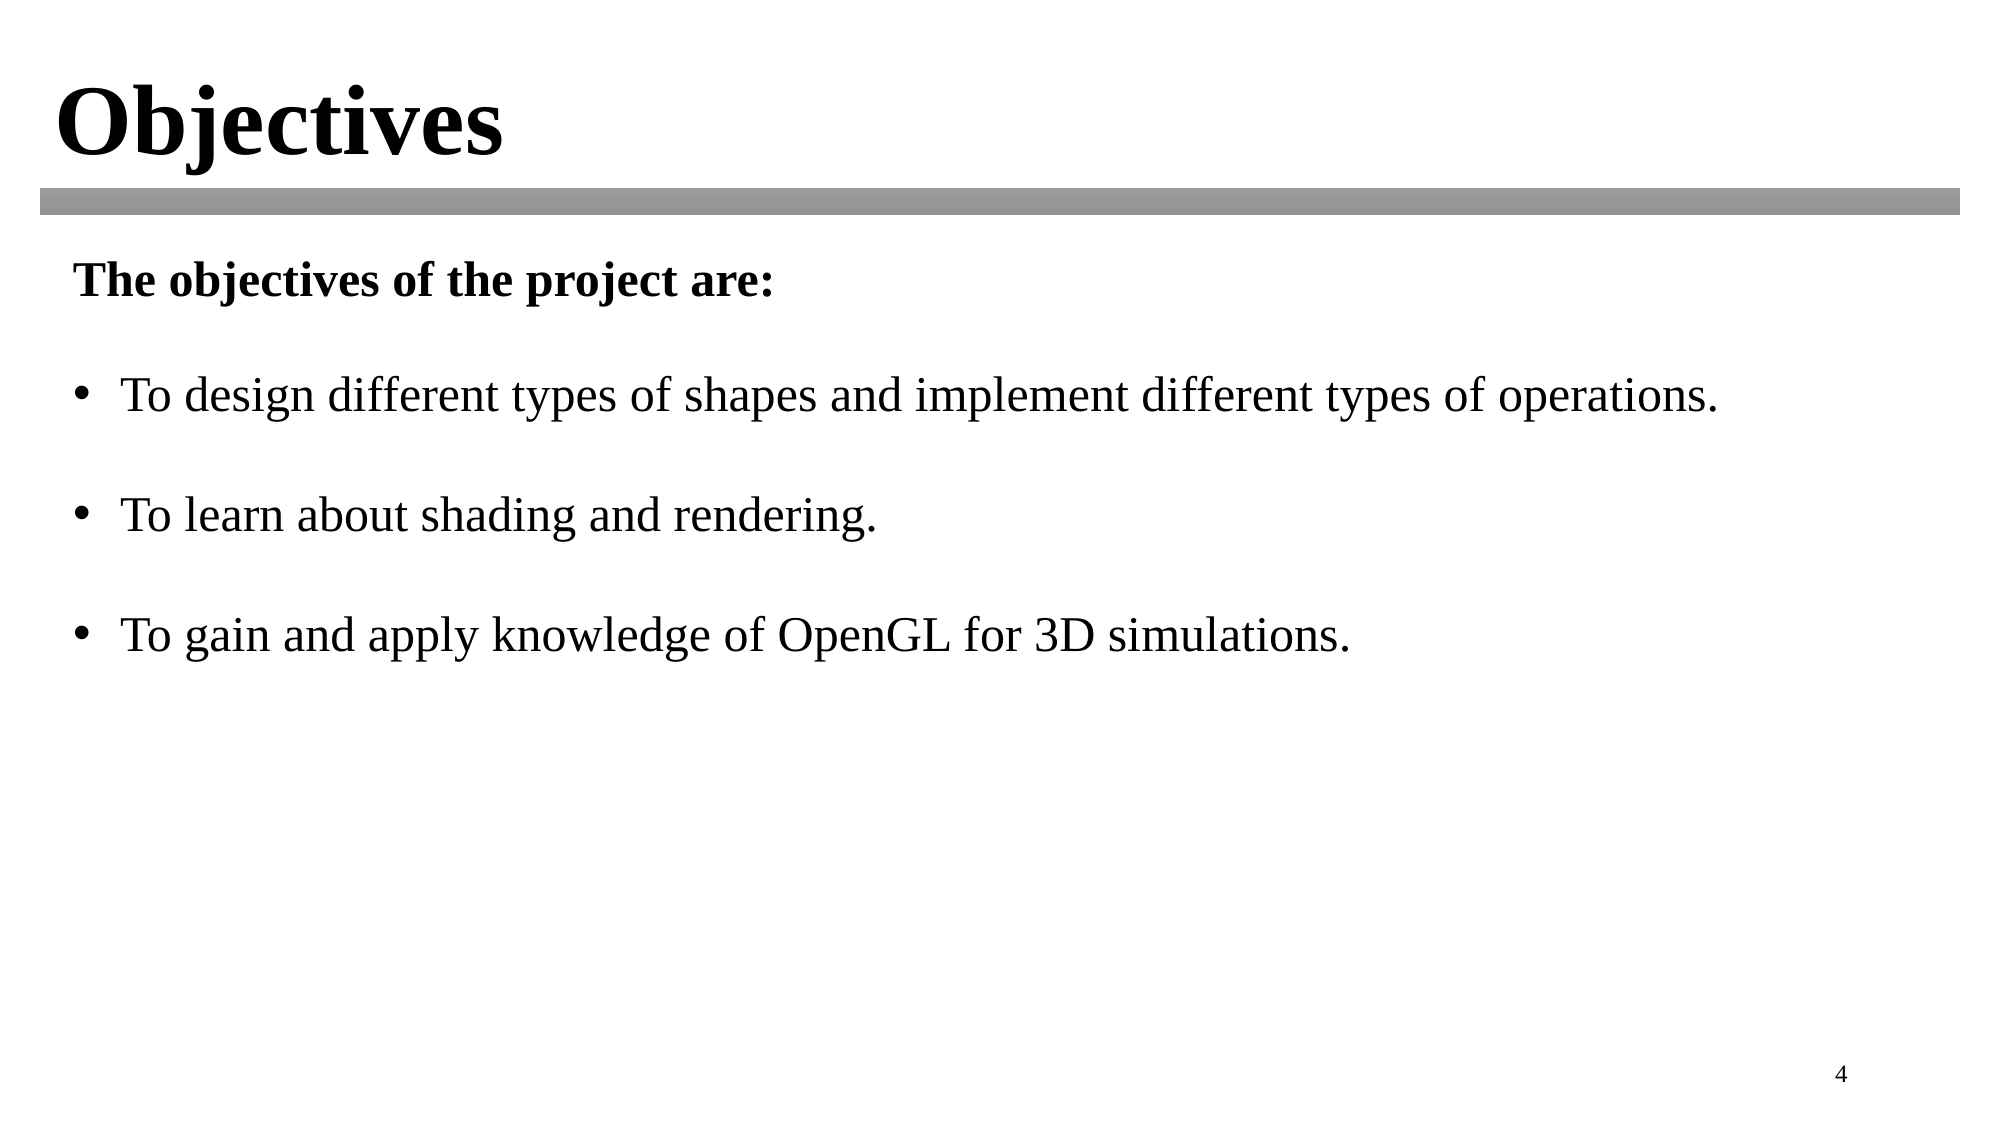

Objectives

The objectives of the project are:

To design different types of shapes and implement different types of operations.

To learn about shading and rendering.

To gain and apply knowledge of OpenGL for 3D simulations.
4